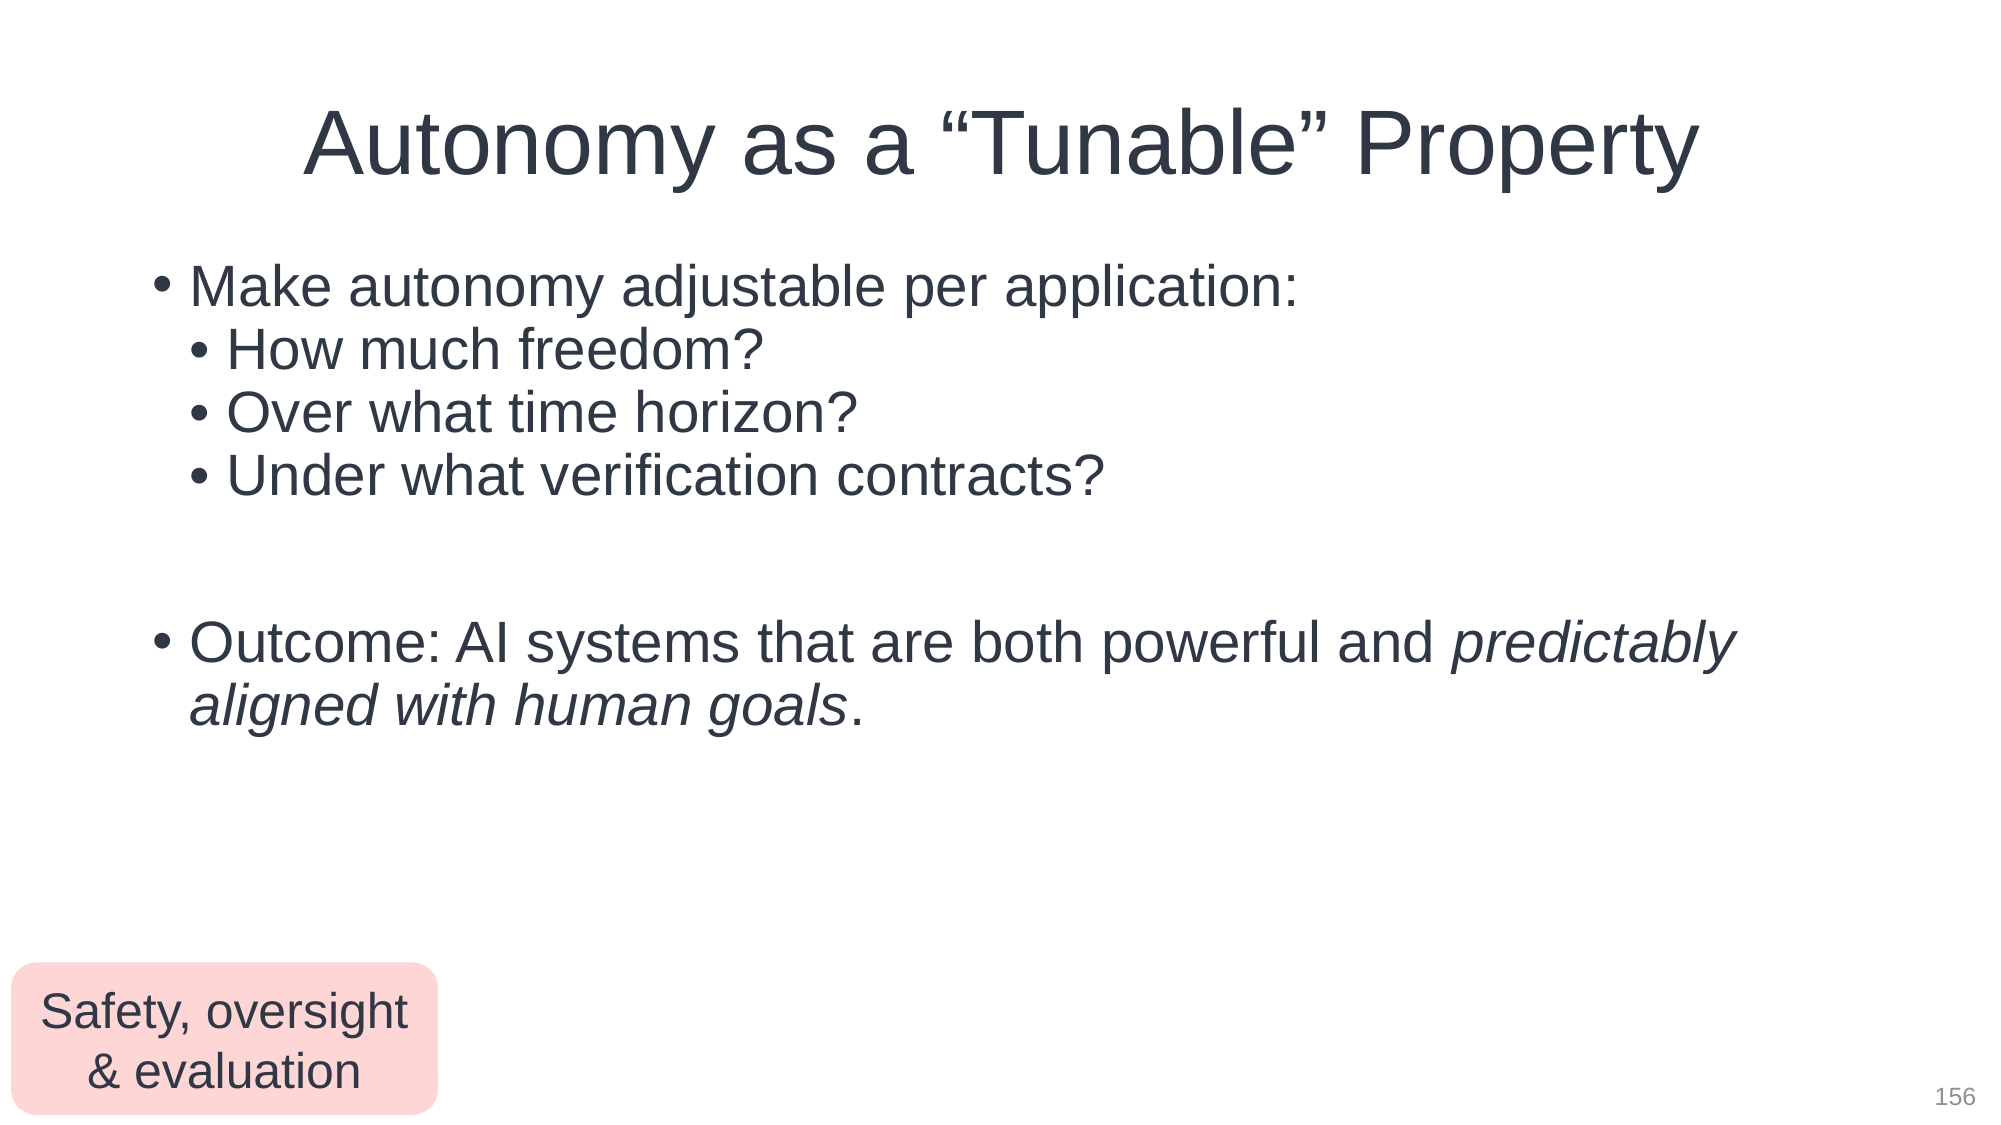

# Autonomy as a “Tunable” Property
Make autonomy adjustable per application:
• How much freedom?
• Over what time horizon?
• Under what verification contracts?

Outcome: AI systems that are both powerful and predictably aligned with human goals.
Safety, oversight & evaluation
156